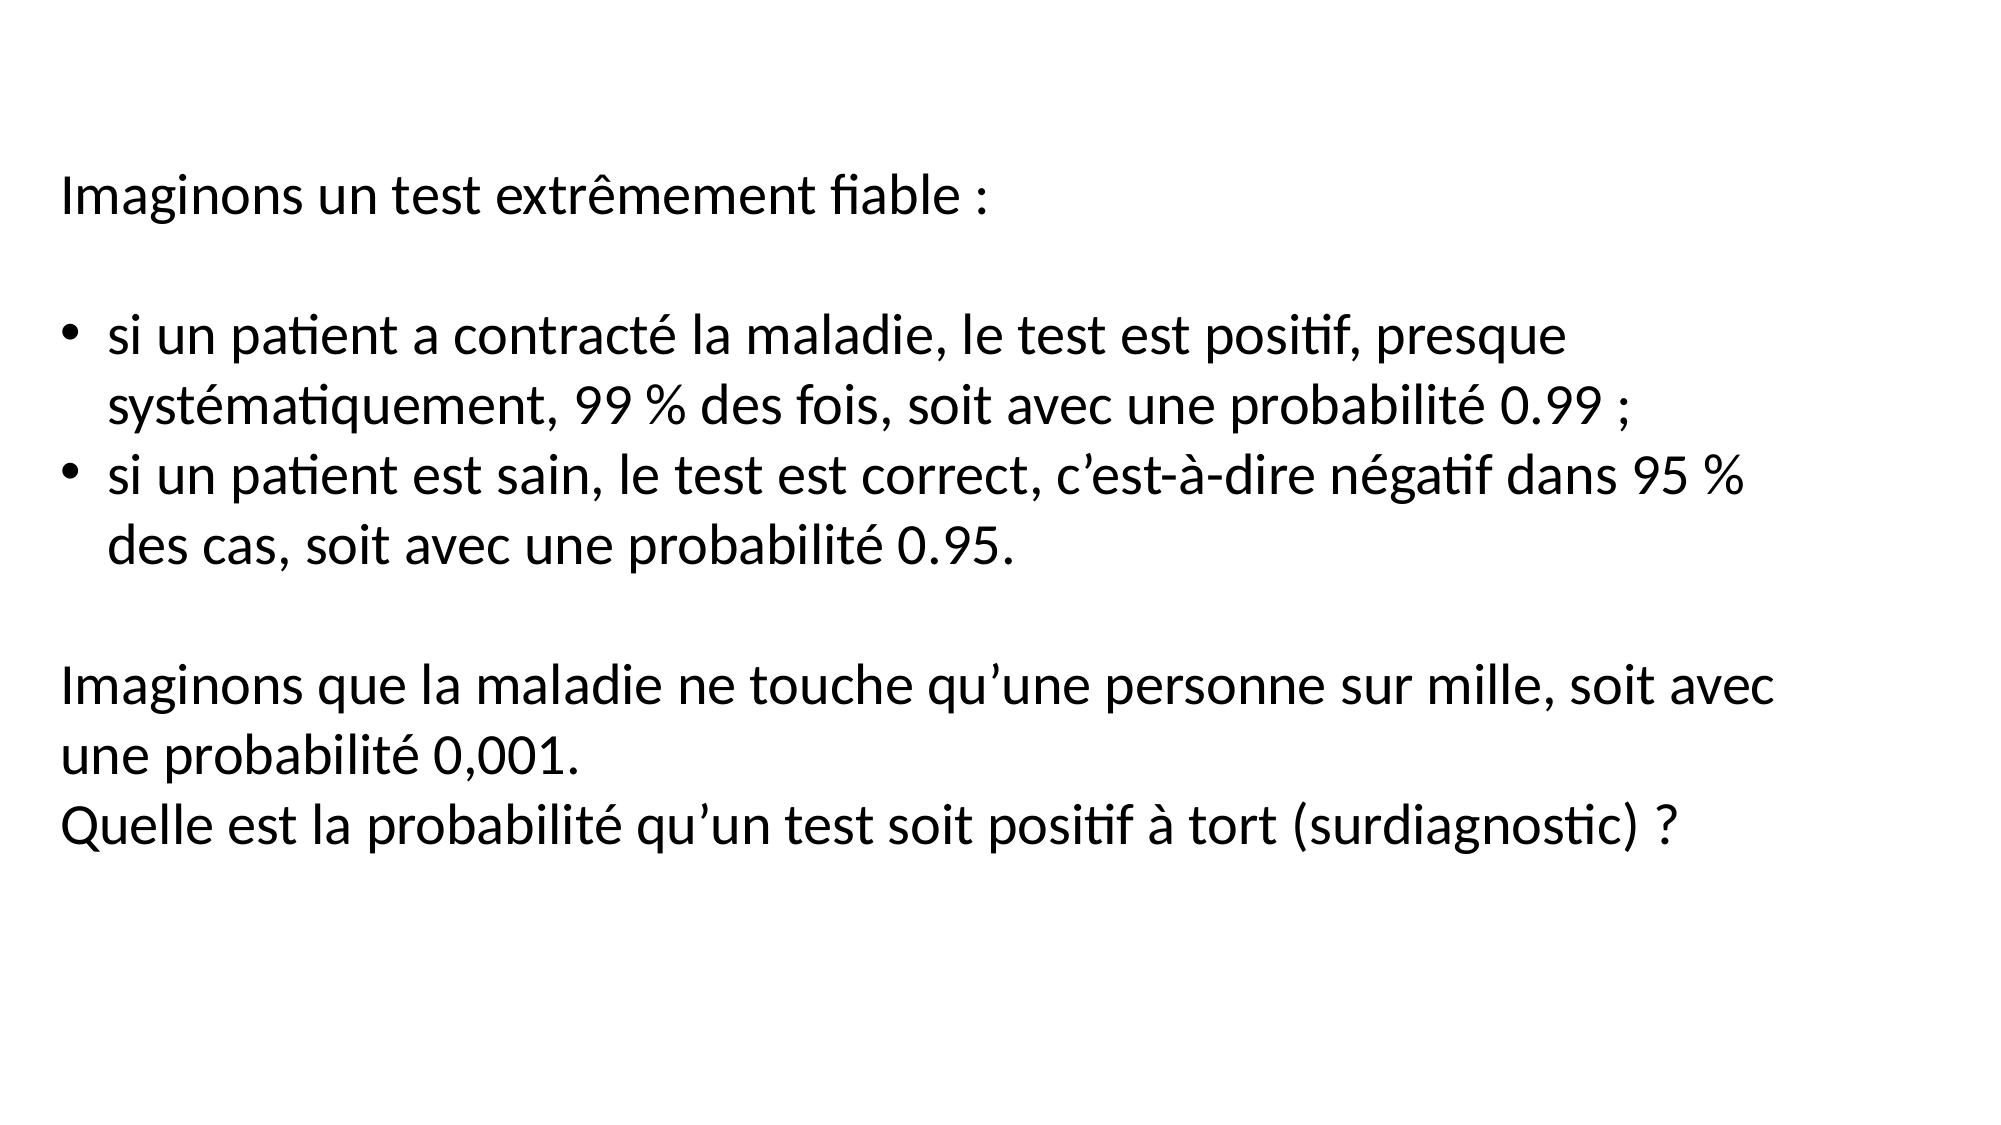

Imaginons un test extrêmement fiable :

si un patient a contracté la maladie, le test est positif, presque systématiquement, 99 % des fois, soit avec une probabilité 0.99 ;
si un patient est sain, le test est correct, c’est-à-dire négatif dans 95 % des cas, soit avec une probabilité 0.95.

Imaginons que la maladie ne touche qu’une personne sur mille, soit avec une probabilité 0,001.
Quelle est la probabilité qu’un test soit positif à tort (surdiagnostic) ?